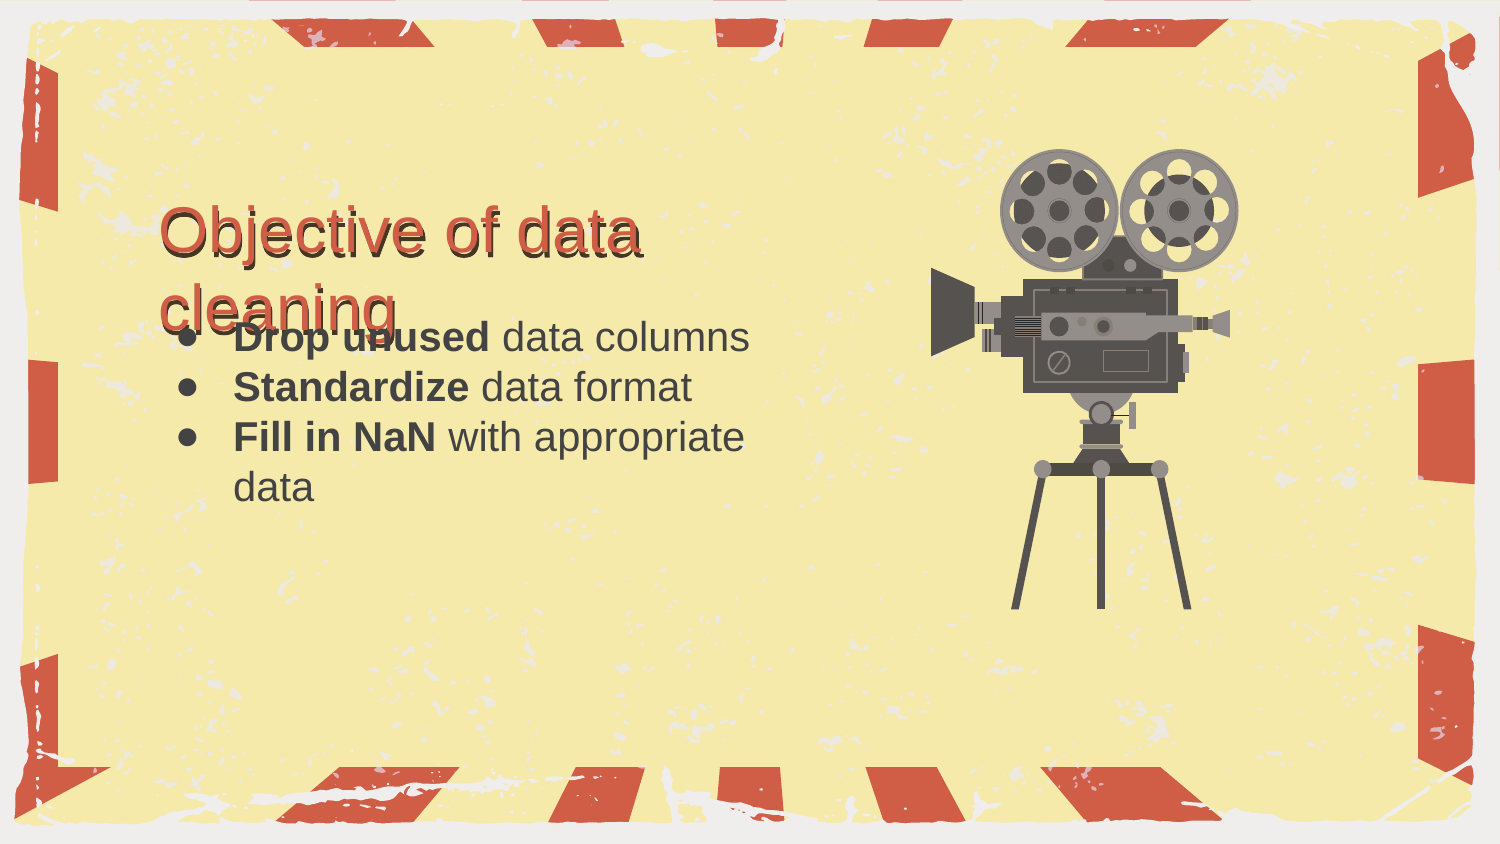

# Objective of data cleaning
Drop unused data columns
Standardize data format
Fill in NaN with appropriate data